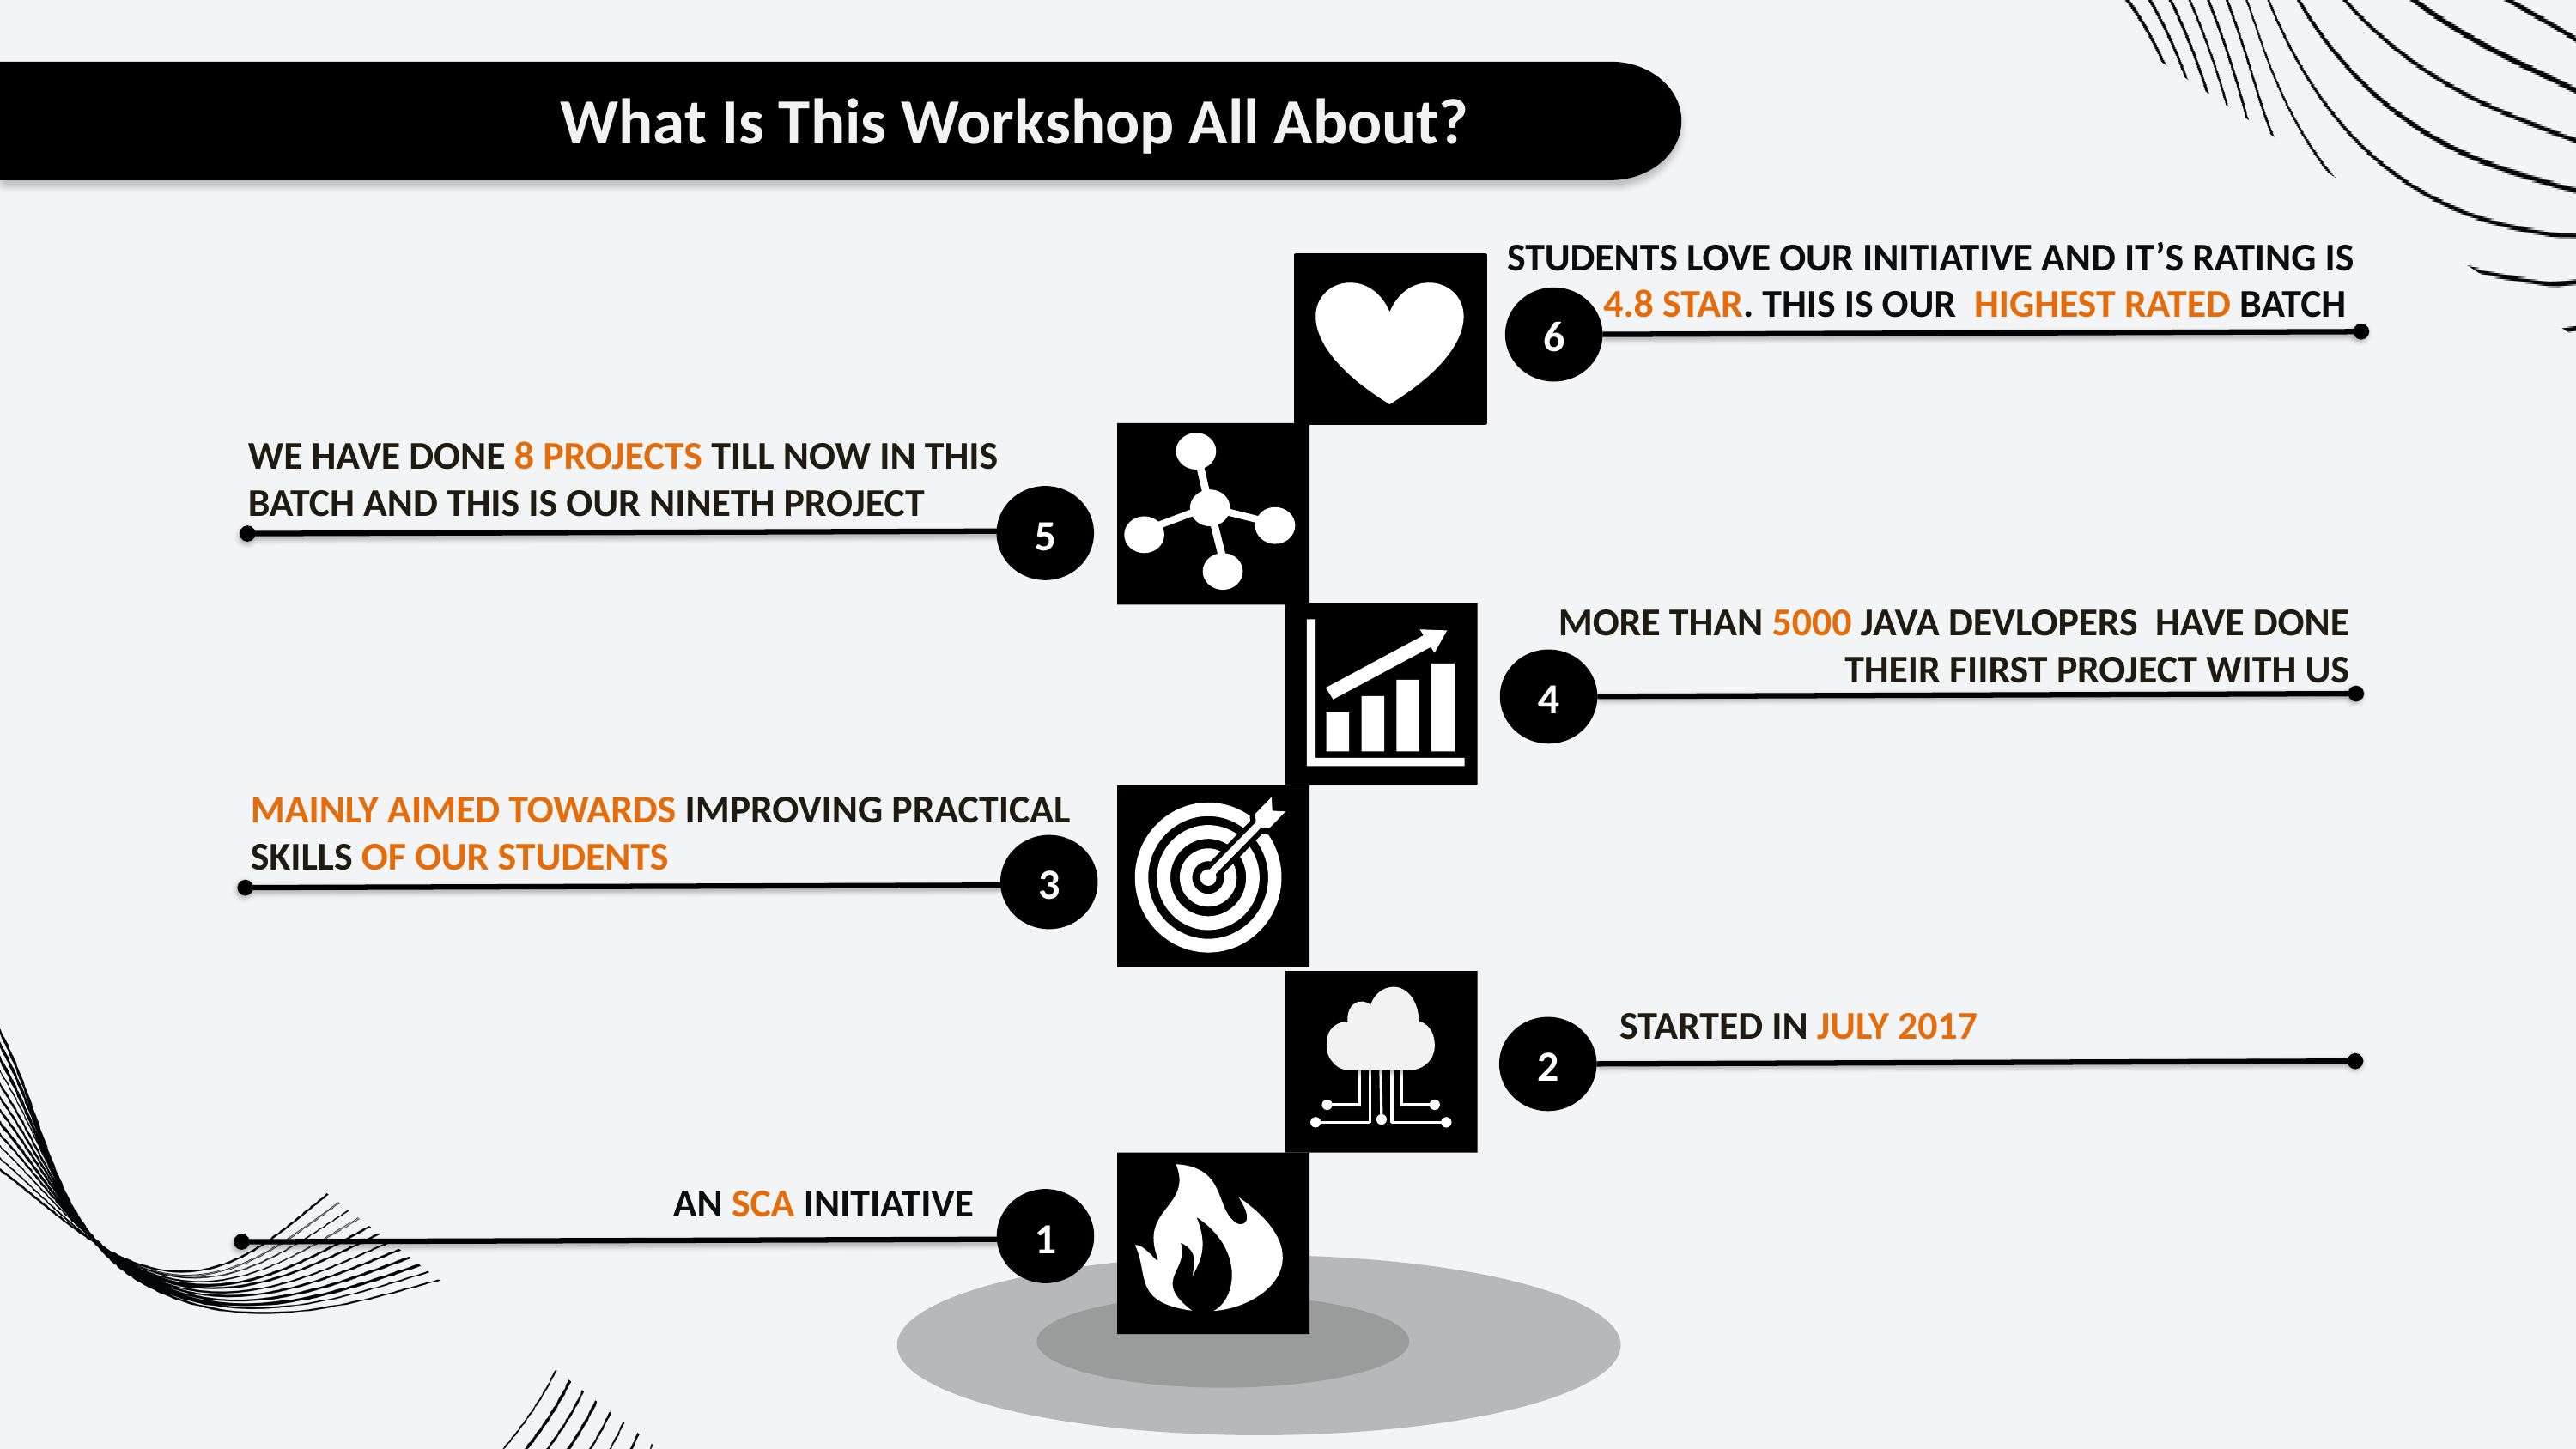

What Is This Workshop All About?

STUDENTS LOVE OUR INITIATIVE AND IT’S RATING IS 4.8 STAR. THIS IS OUR  HIGHEST RATED BATCH

6

WE HAVE DONE 8 PROJECTS TILL NOW IN THIS BATCH AND THIS IS OUR NINETH PROJECT

5

MORE THAN 5000 JAVA DEVLOPERS  HAVE DONE THEIR FIIRST PROJECT WITH US

4

MAINLY AIMED TOWARDS IMPROVING PRACTICAL SKILLS OF OUR STUDENTS

3

3

STARTED IN JULY 2017

2

AN SCA INITIATIVE

1